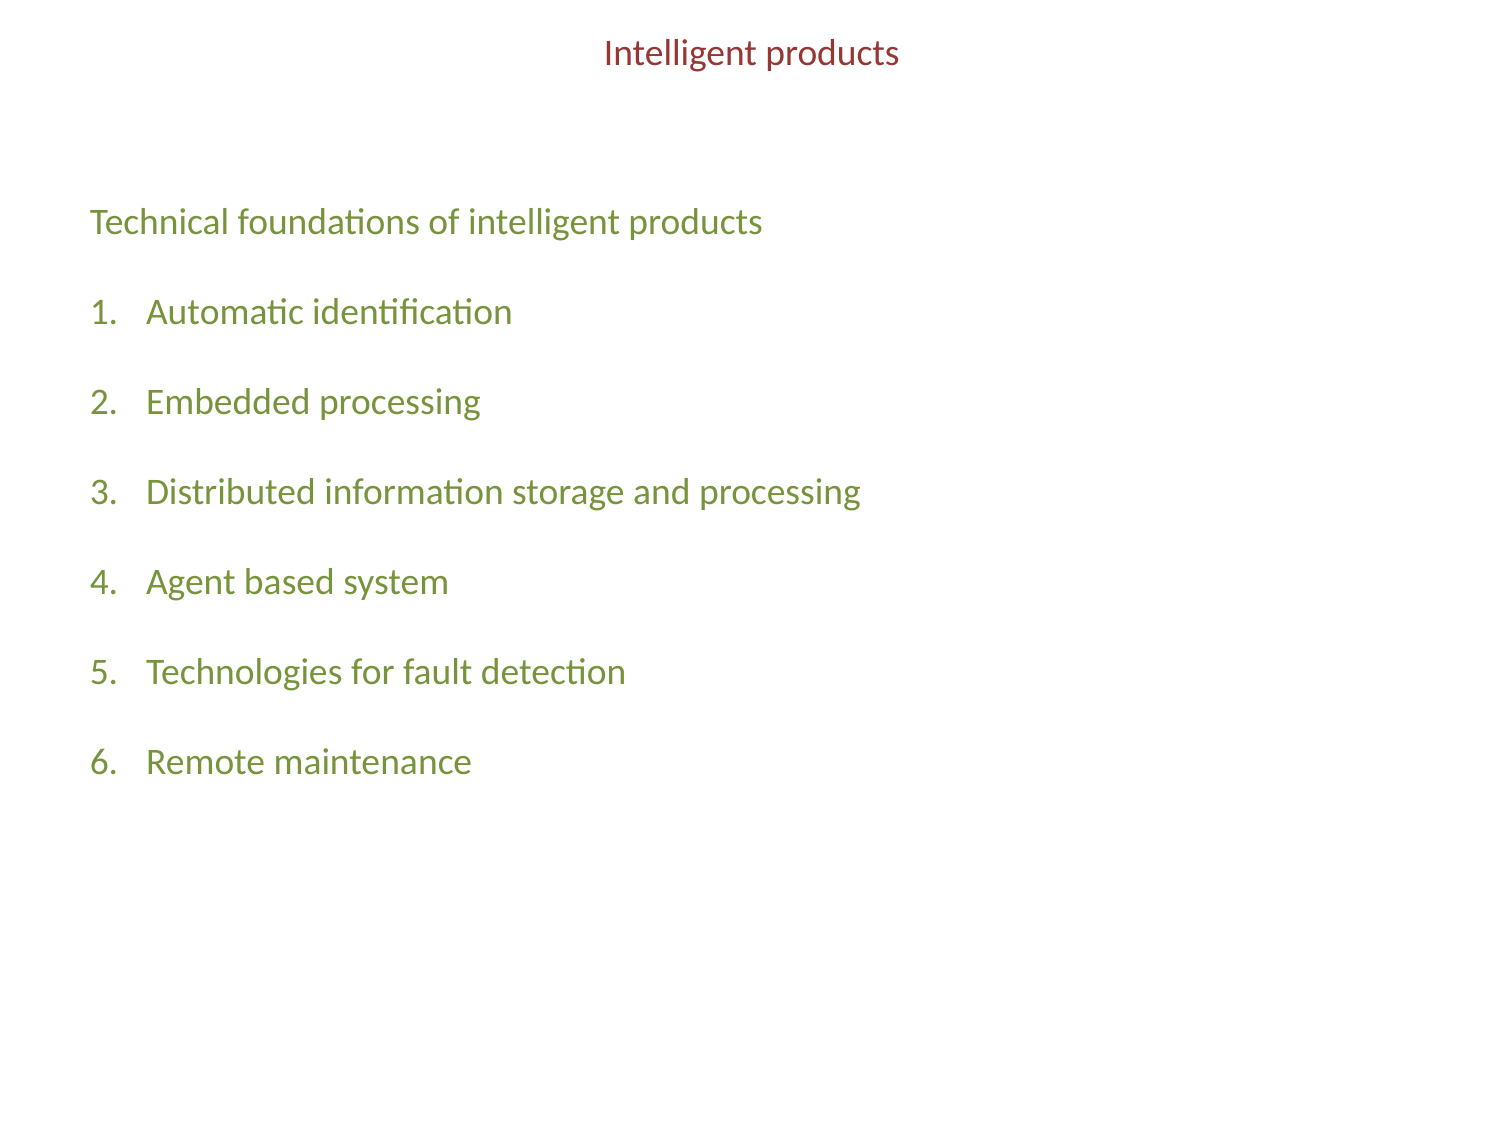

Intelligent products
Technical foundations of intelligent products

Automatic identification

Embedded processing

Distributed information storage and processing

Agent based system

Technologies for fault detection

Remote maintenance